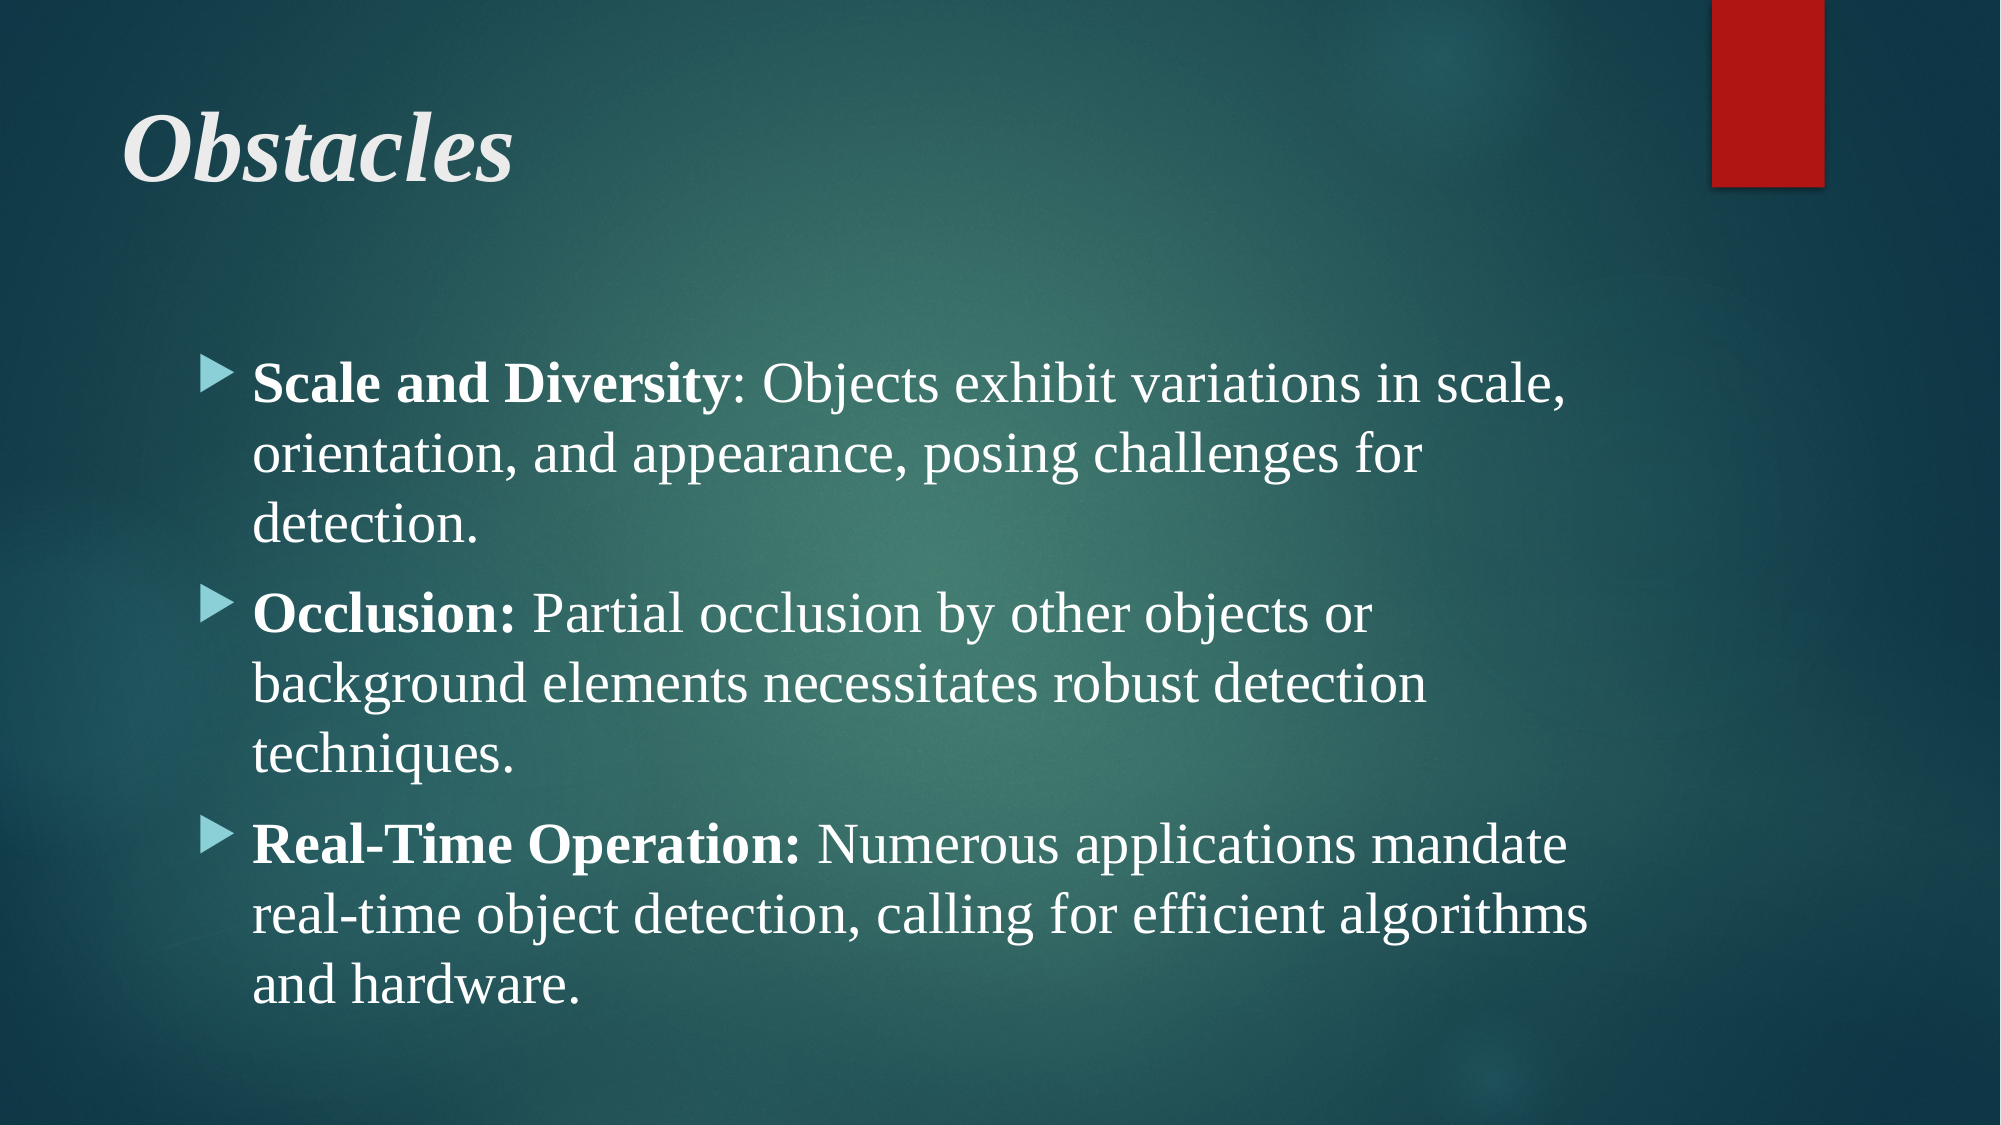

# Obstacles
Scale and Diversity: Objects exhibit variations in scale, orientation, and appearance, posing challenges for detection.
Occlusion: Partial occlusion by other objects or background elements necessitates robust detection techniques.
Real-Time Operation: Numerous applications mandate real-time object detection, calling for efficient algorithms and hardware.